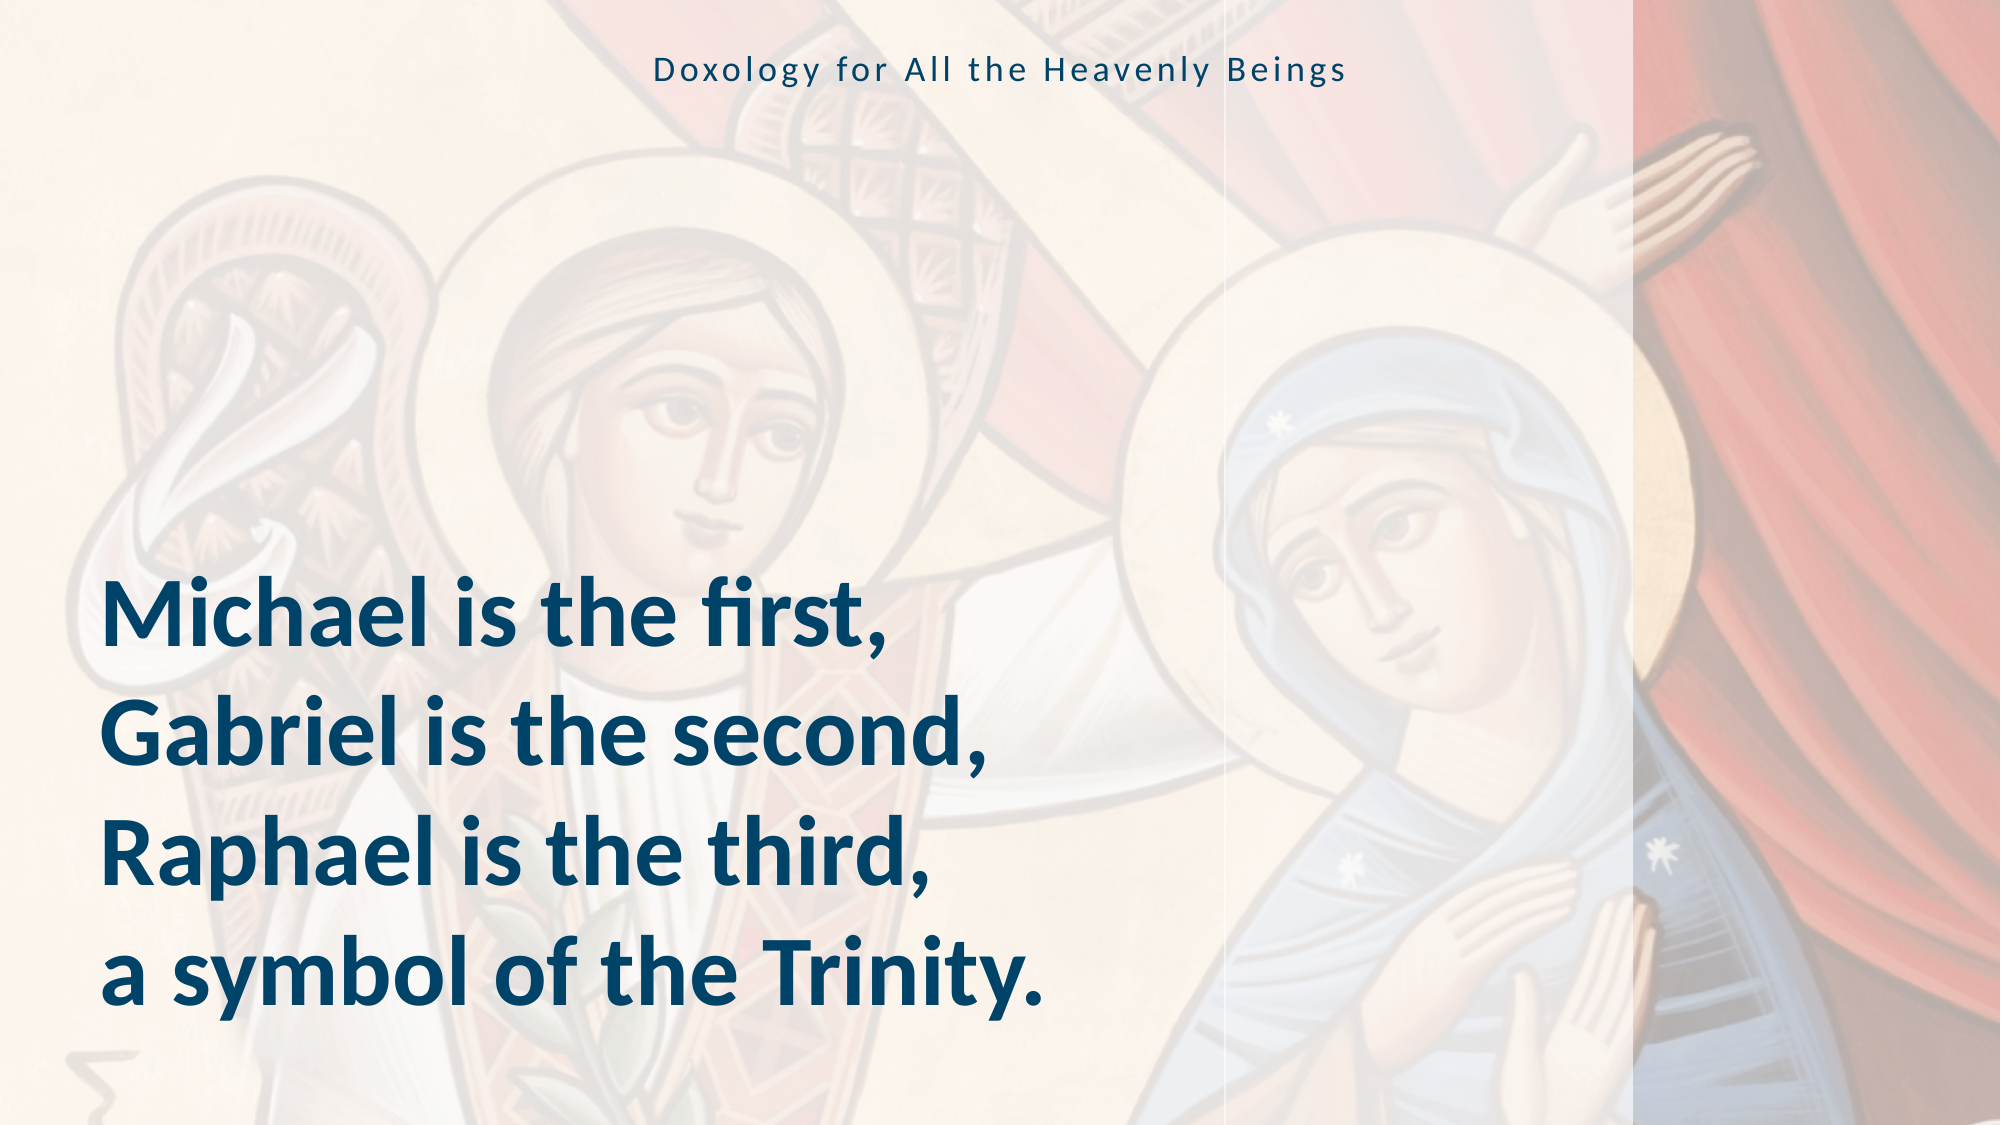

Doxology for All the Heavenly Beings

Michael is the first,
Gabriel is the second,
Raphael is the third,
a symbol of the Trinity.